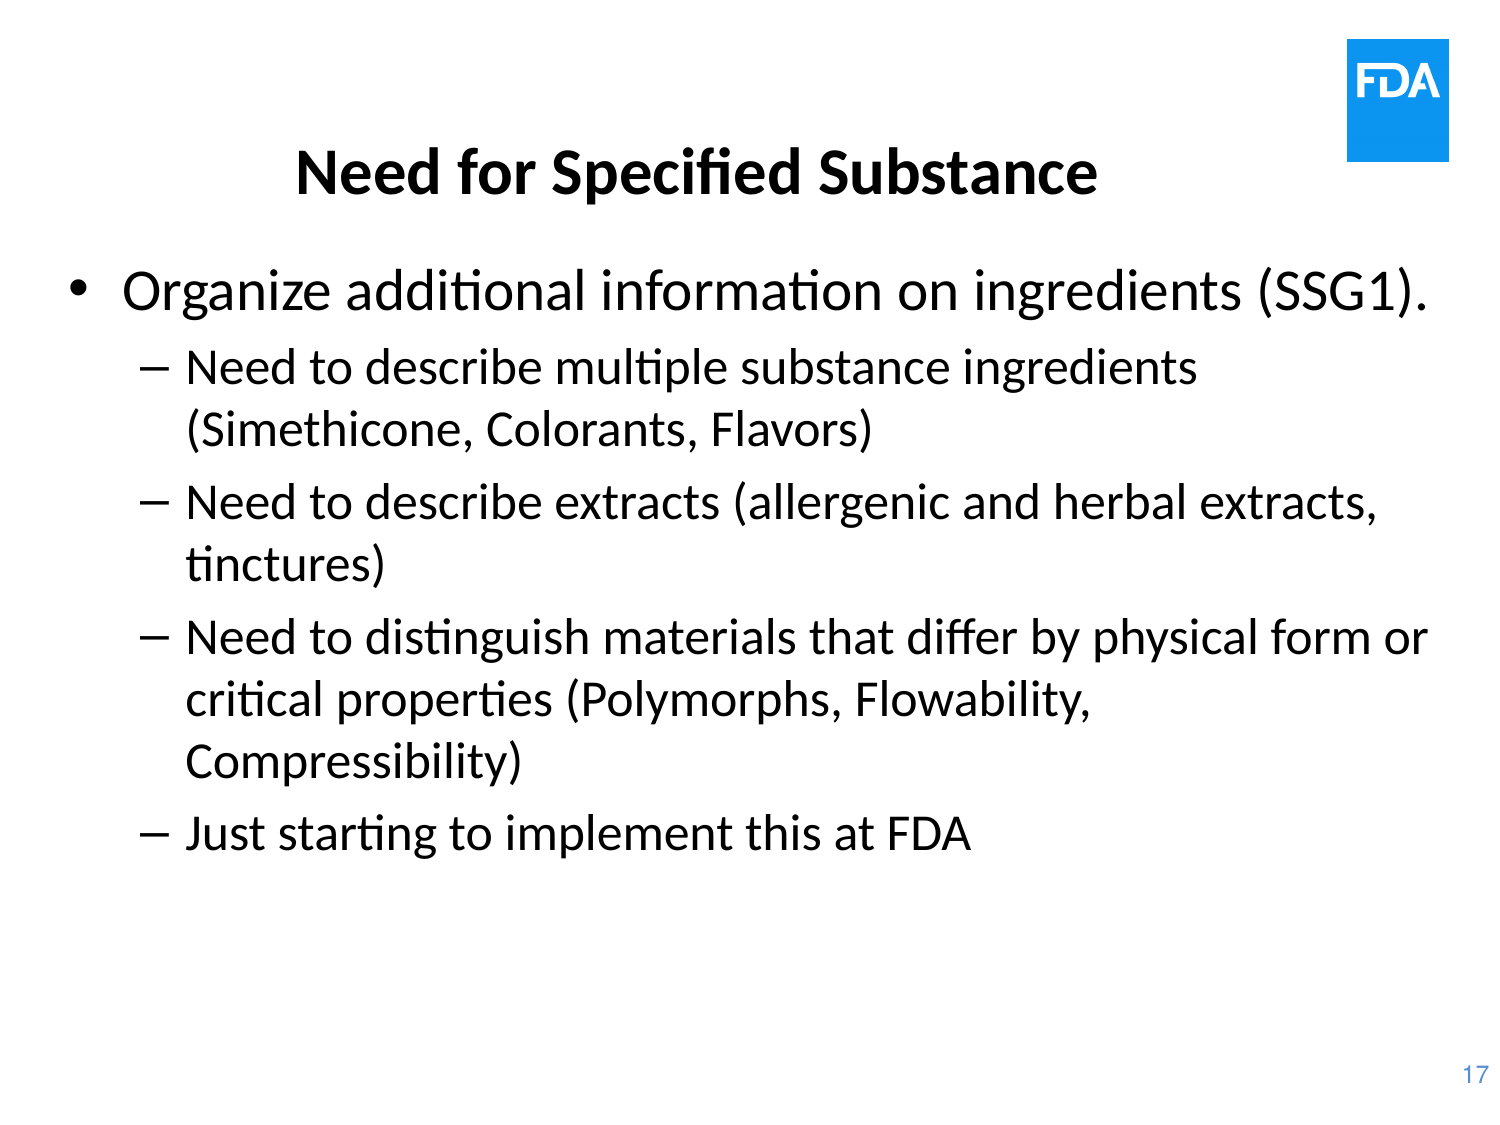

# Need for Specified Substance
Organize additional information on ingredients (SSG1).
Need to describe multiple substance ingredients (Simethicone, Colorants, Flavors)
Need to describe extracts (allergenic and herbal extracts, tinctures)
Need to distinguish materials that differ by physical form or critical properties (Polymorphs, Flowability, Compressibility)
Just starting to implement this at FDA